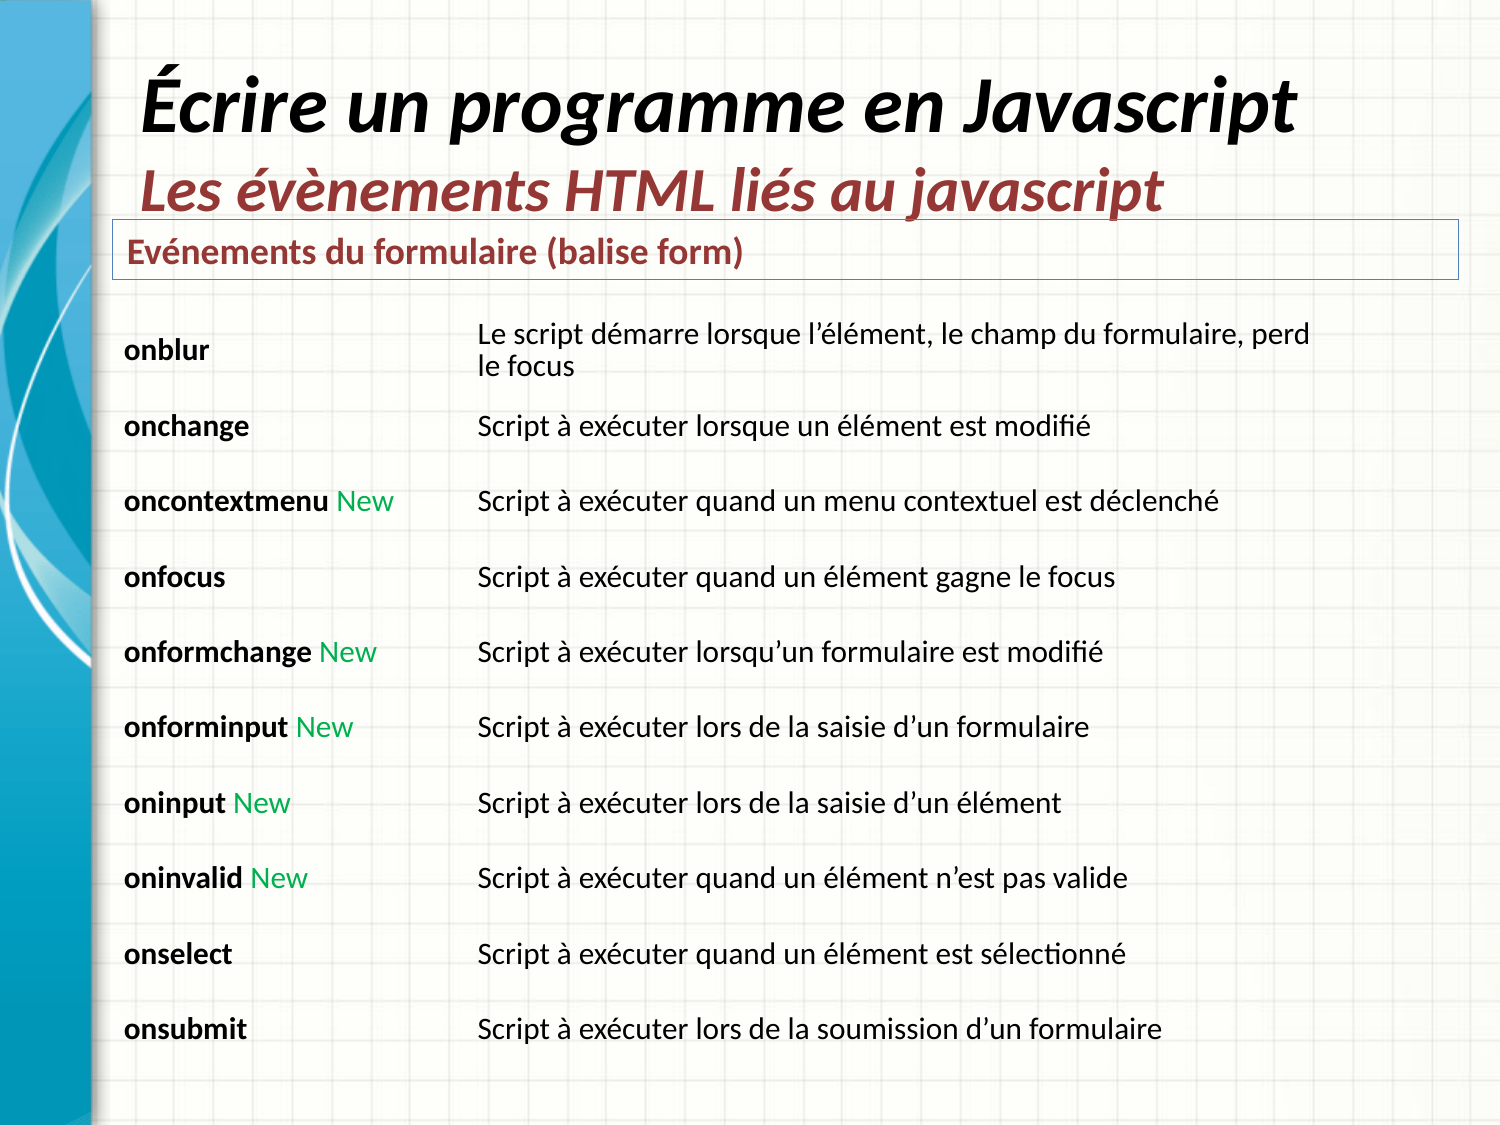

# Écrire un programme en Javascript Les évènements HTML liés au javascript
Evénements du formulaire (balise form)
| onblur | Le script démarre lorsque l’élément, le champ du formulaire, perd le focus |
| --- | --- |
| onchange | Script à exécuter lorsque un élément est modifié |
| oncontextmenu New | Script à exécuter quand un menu contextuel est déclenché |
| onfocus | Script à exécuter quand un élément gagne le focus |
| onformchange New | Script à exécuter lorsqu’un formulaire est modifié |
| onforminput New | Script à exécuter lors de la saisie d’un formulaire |
| oninput New | Script à exécuter lors de la saisie d’un élément |
| oninvalid New | Script à exécuter quand un élément n’est pas valide |
| onselect | Script à exécuter quand un élément est sélectionné |
| onsubmit | Script à exécuter lors de la soumission d’un formulaire |